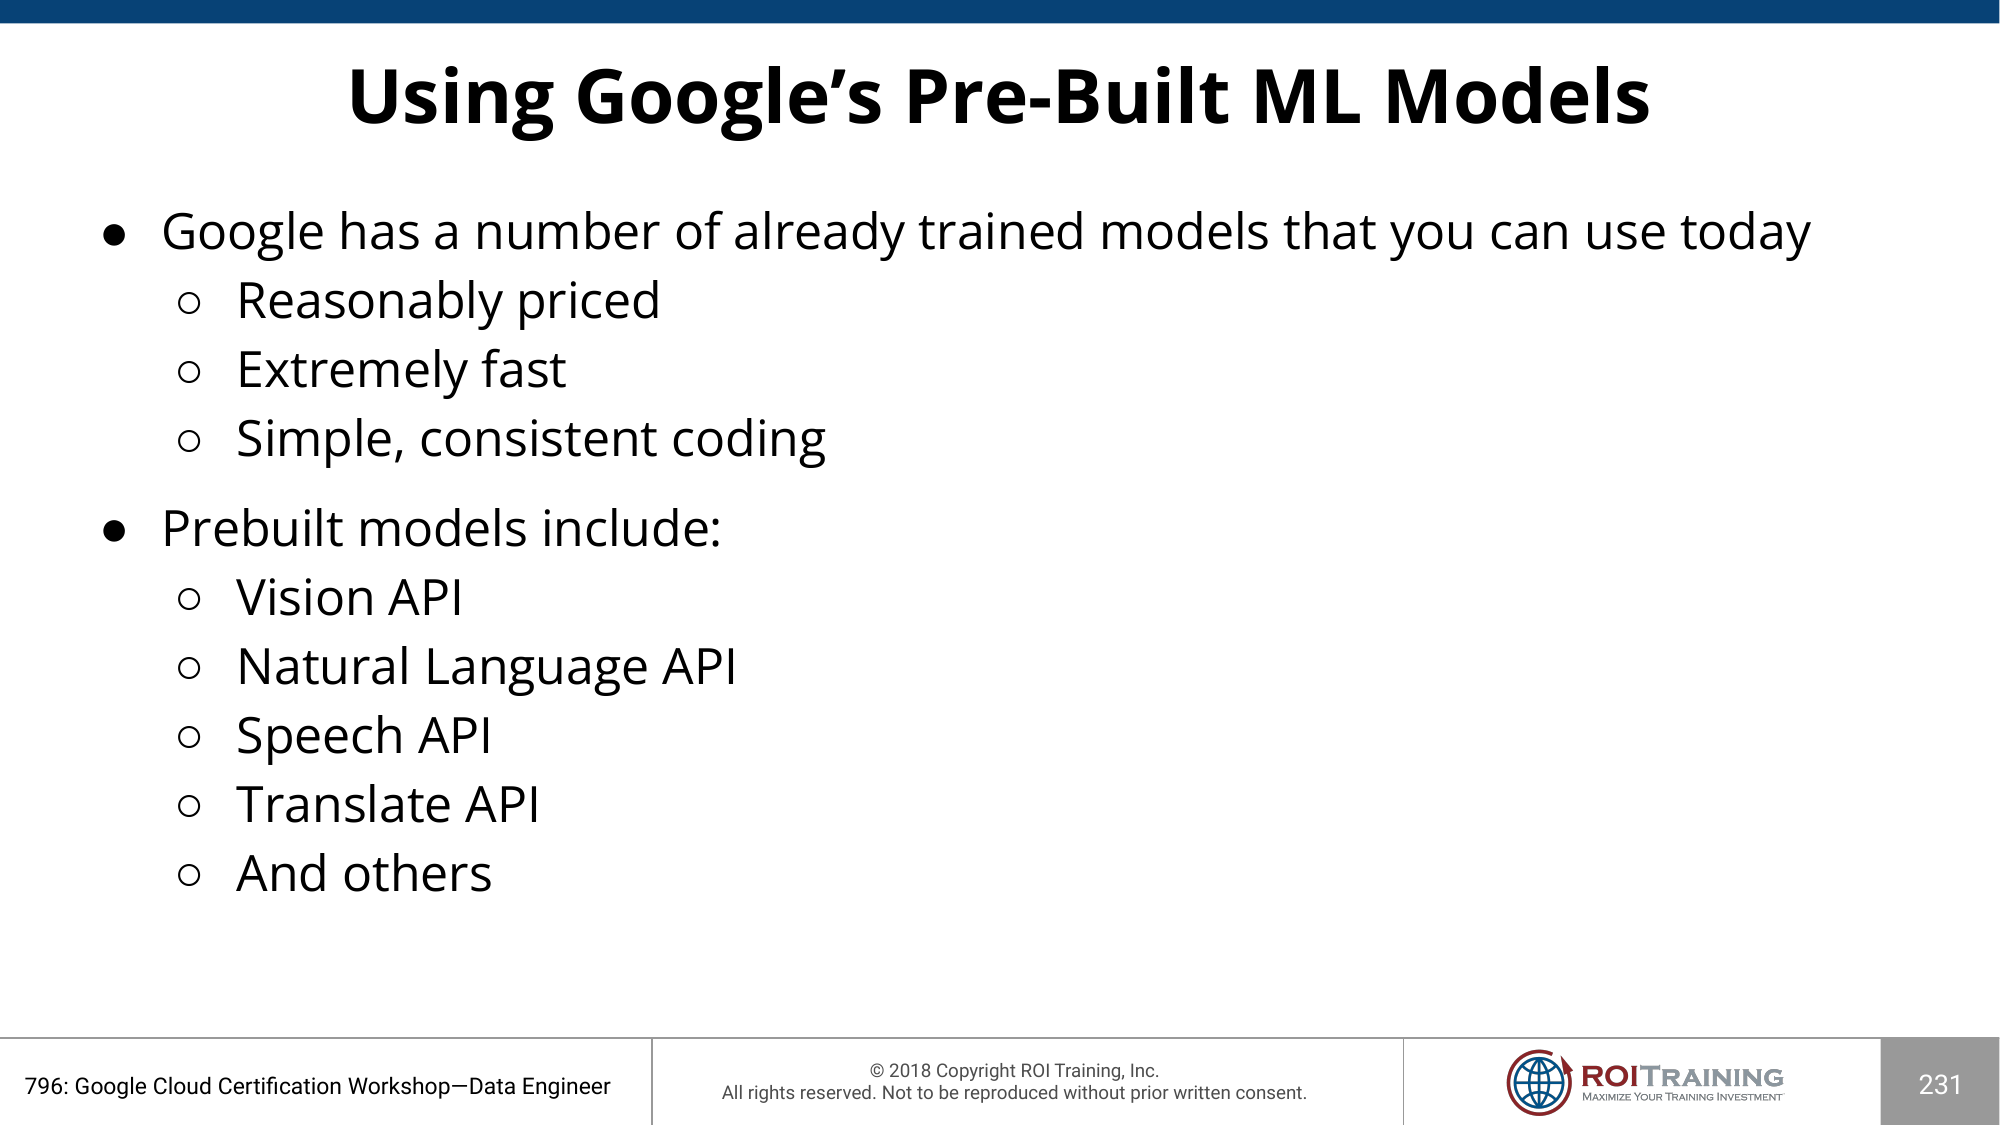

# Using Google’s Pre-Built ML Models
Google has a number of already trained models that you can use today
Reasonably priced
Extremely fast
Simple, consistent coding
Prebuilt models include:
Vision API
Natural Language API
Speech API
Translate API
And others